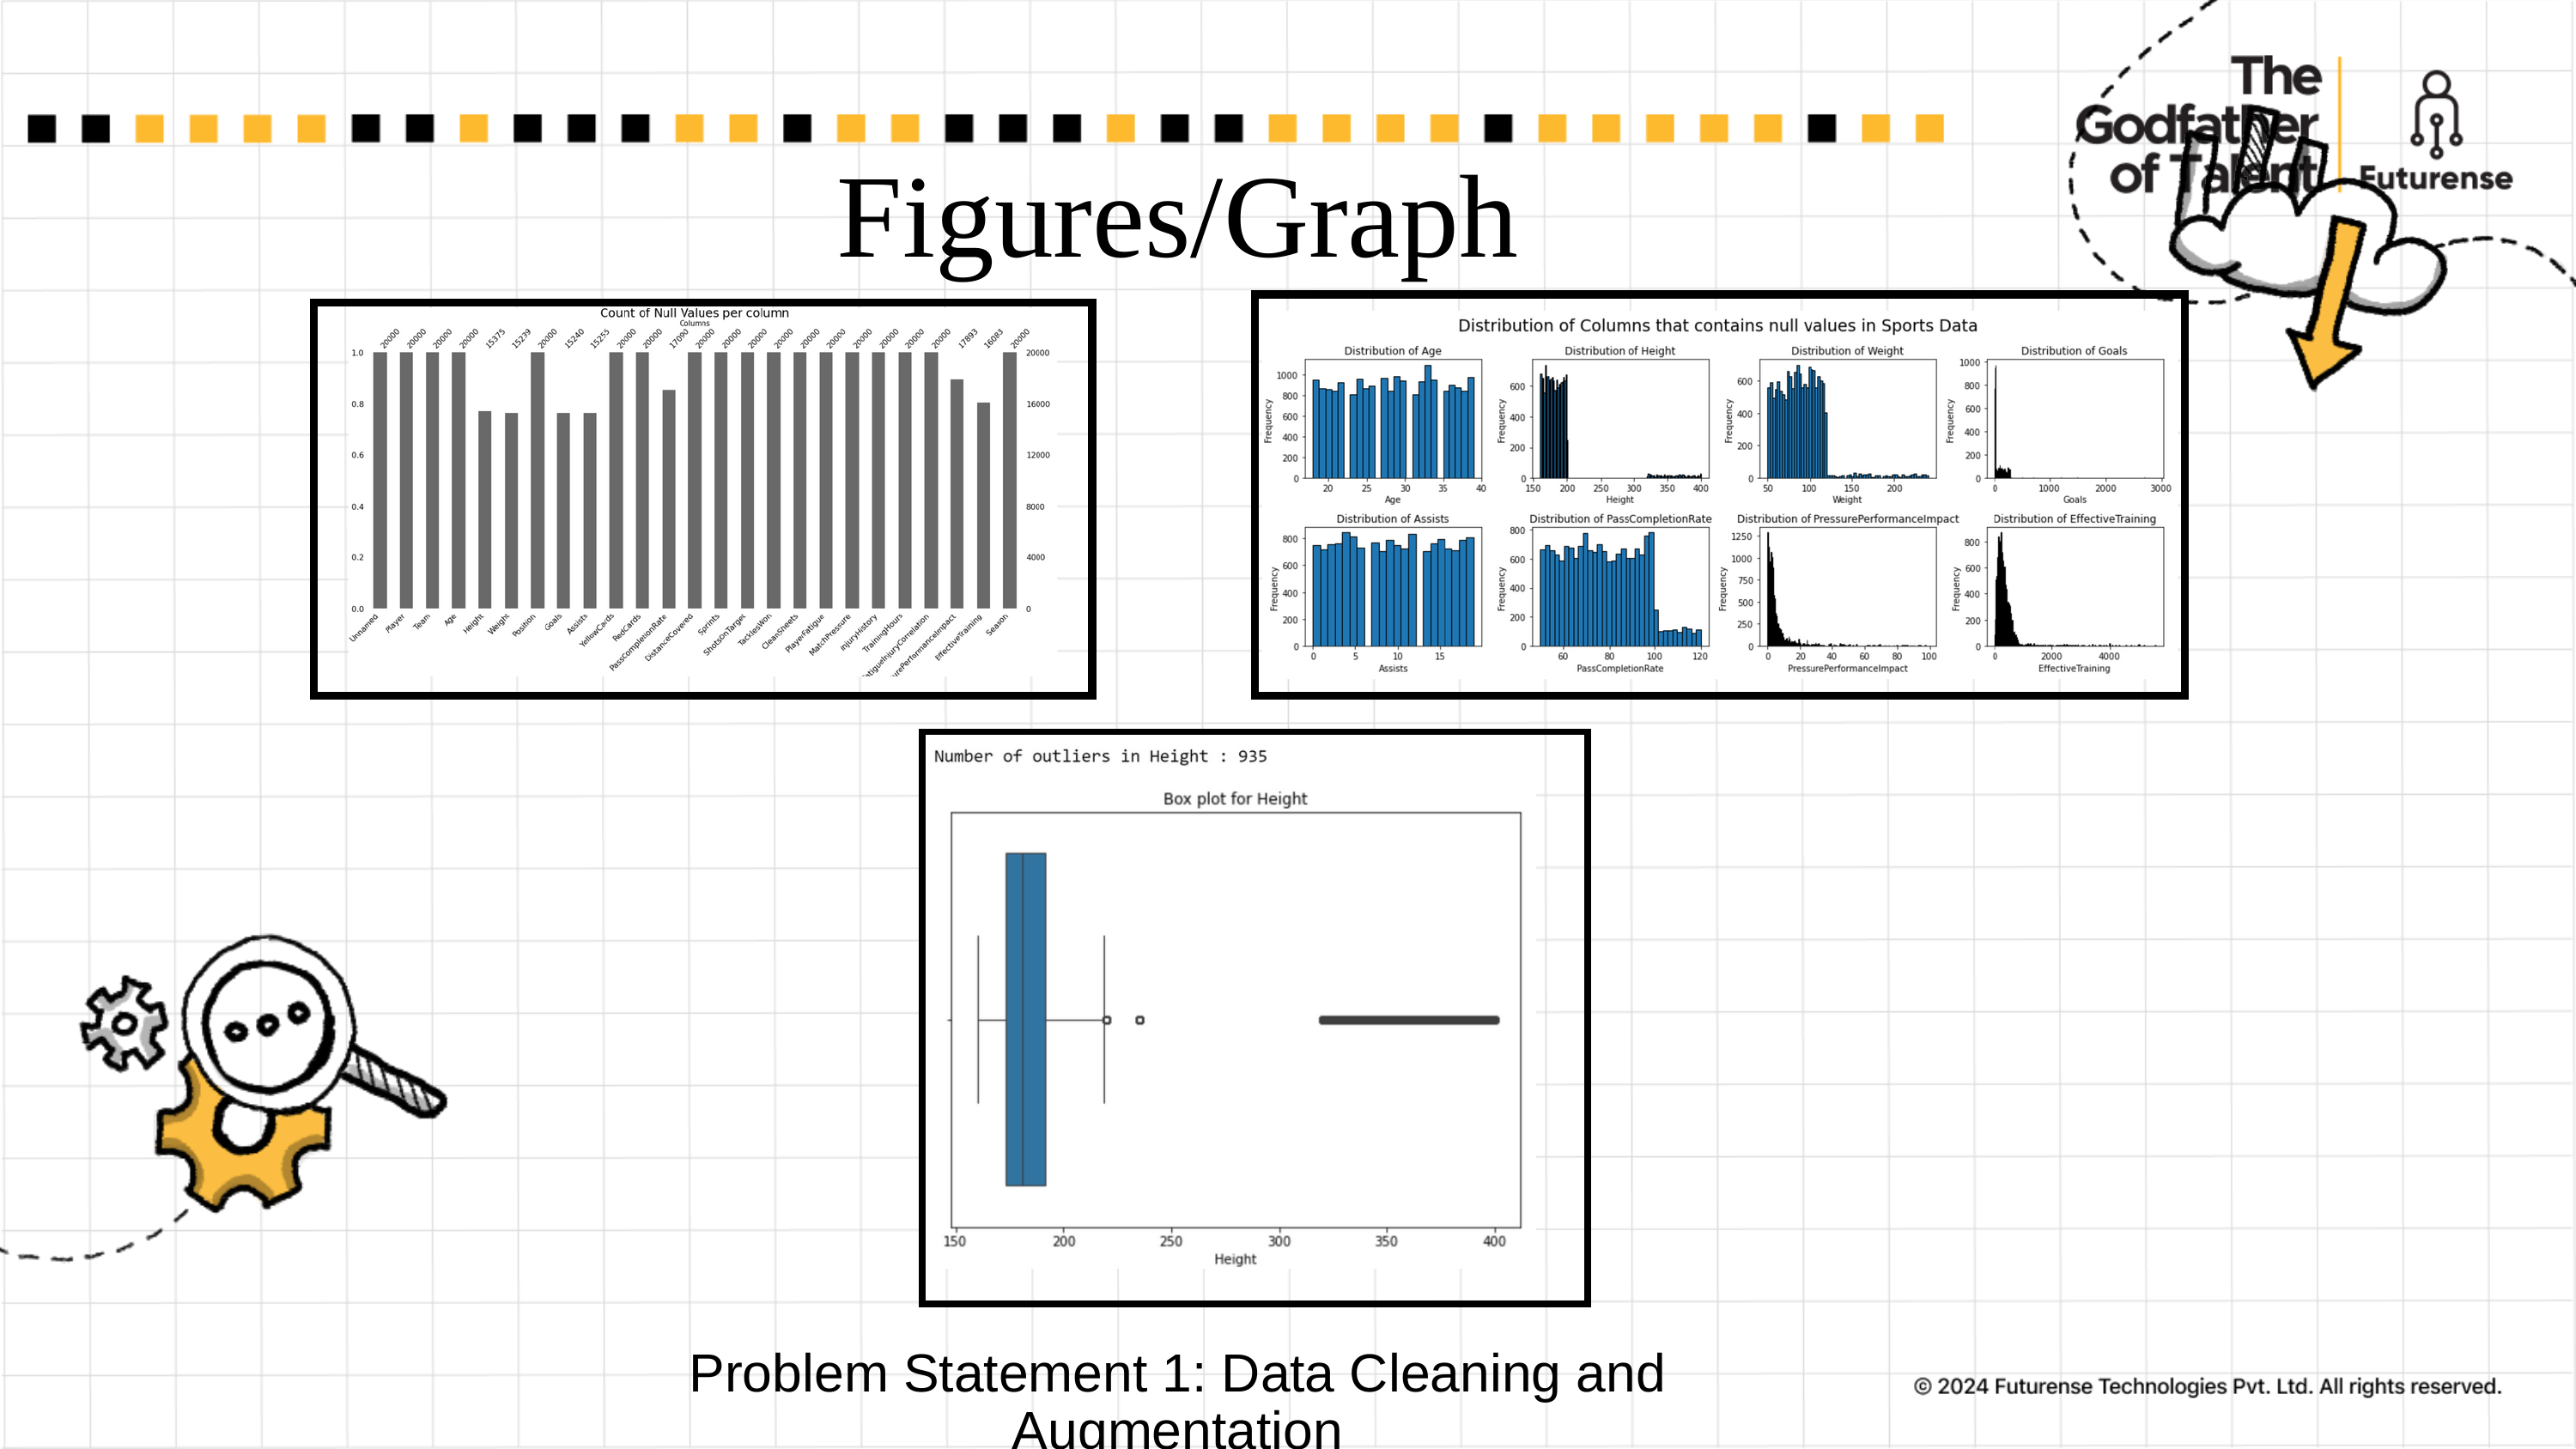

Figures/Graph

Problem Statement 1: Data Cleaning and Augmentation